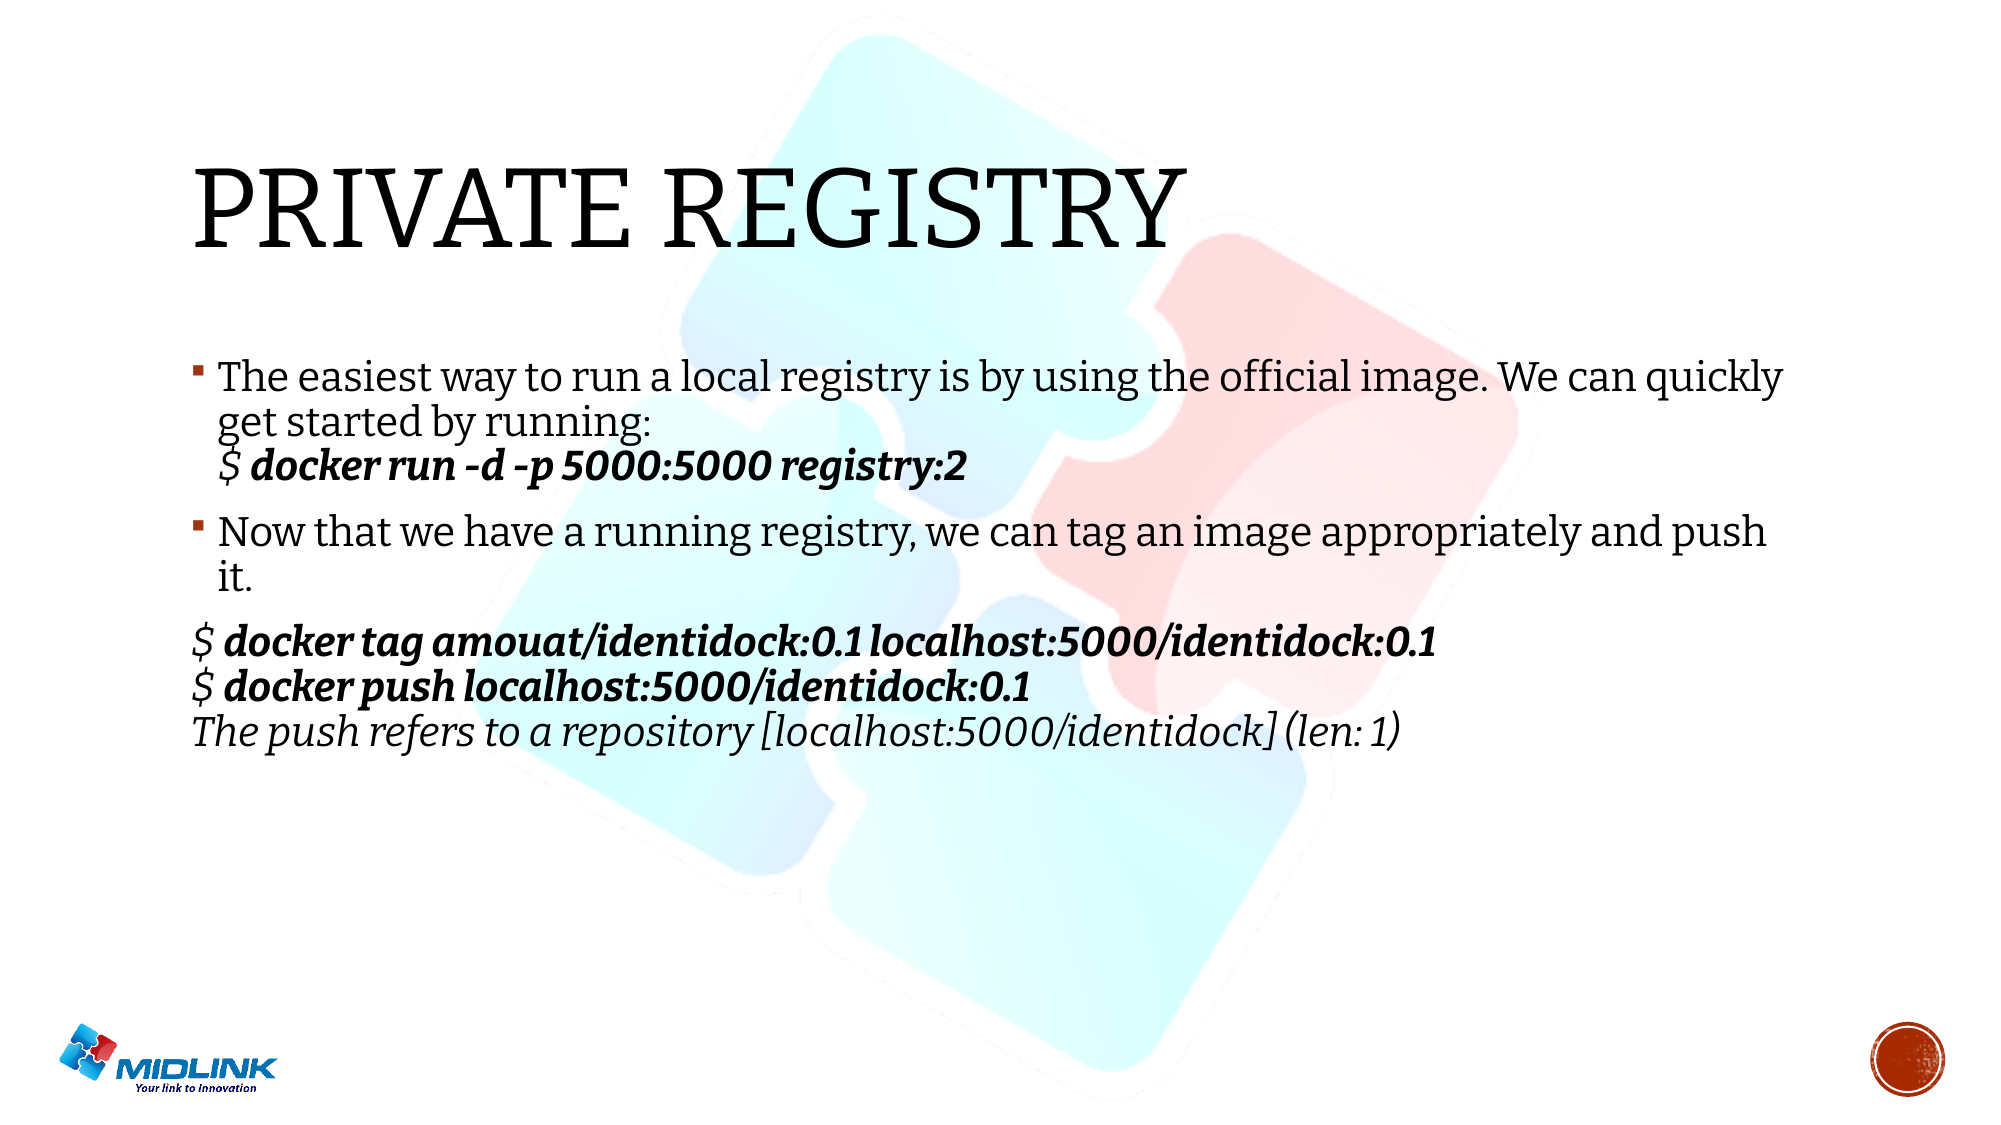

# Private registry
The easiest way to run a local registry is by using the official image. We can quickly get started by running:
$ docker run -d -p 5000:5000 registry:2
Now that we have a running registry, we can tag an image appropriately and push it.
$ docker tag amouat/identidock:0.1 localhost:5000/identidock:0.1
$ docker push localhost:5000/identidock:0.1
The push refers to a repository [localhost:5000/identidock] (len: 1)